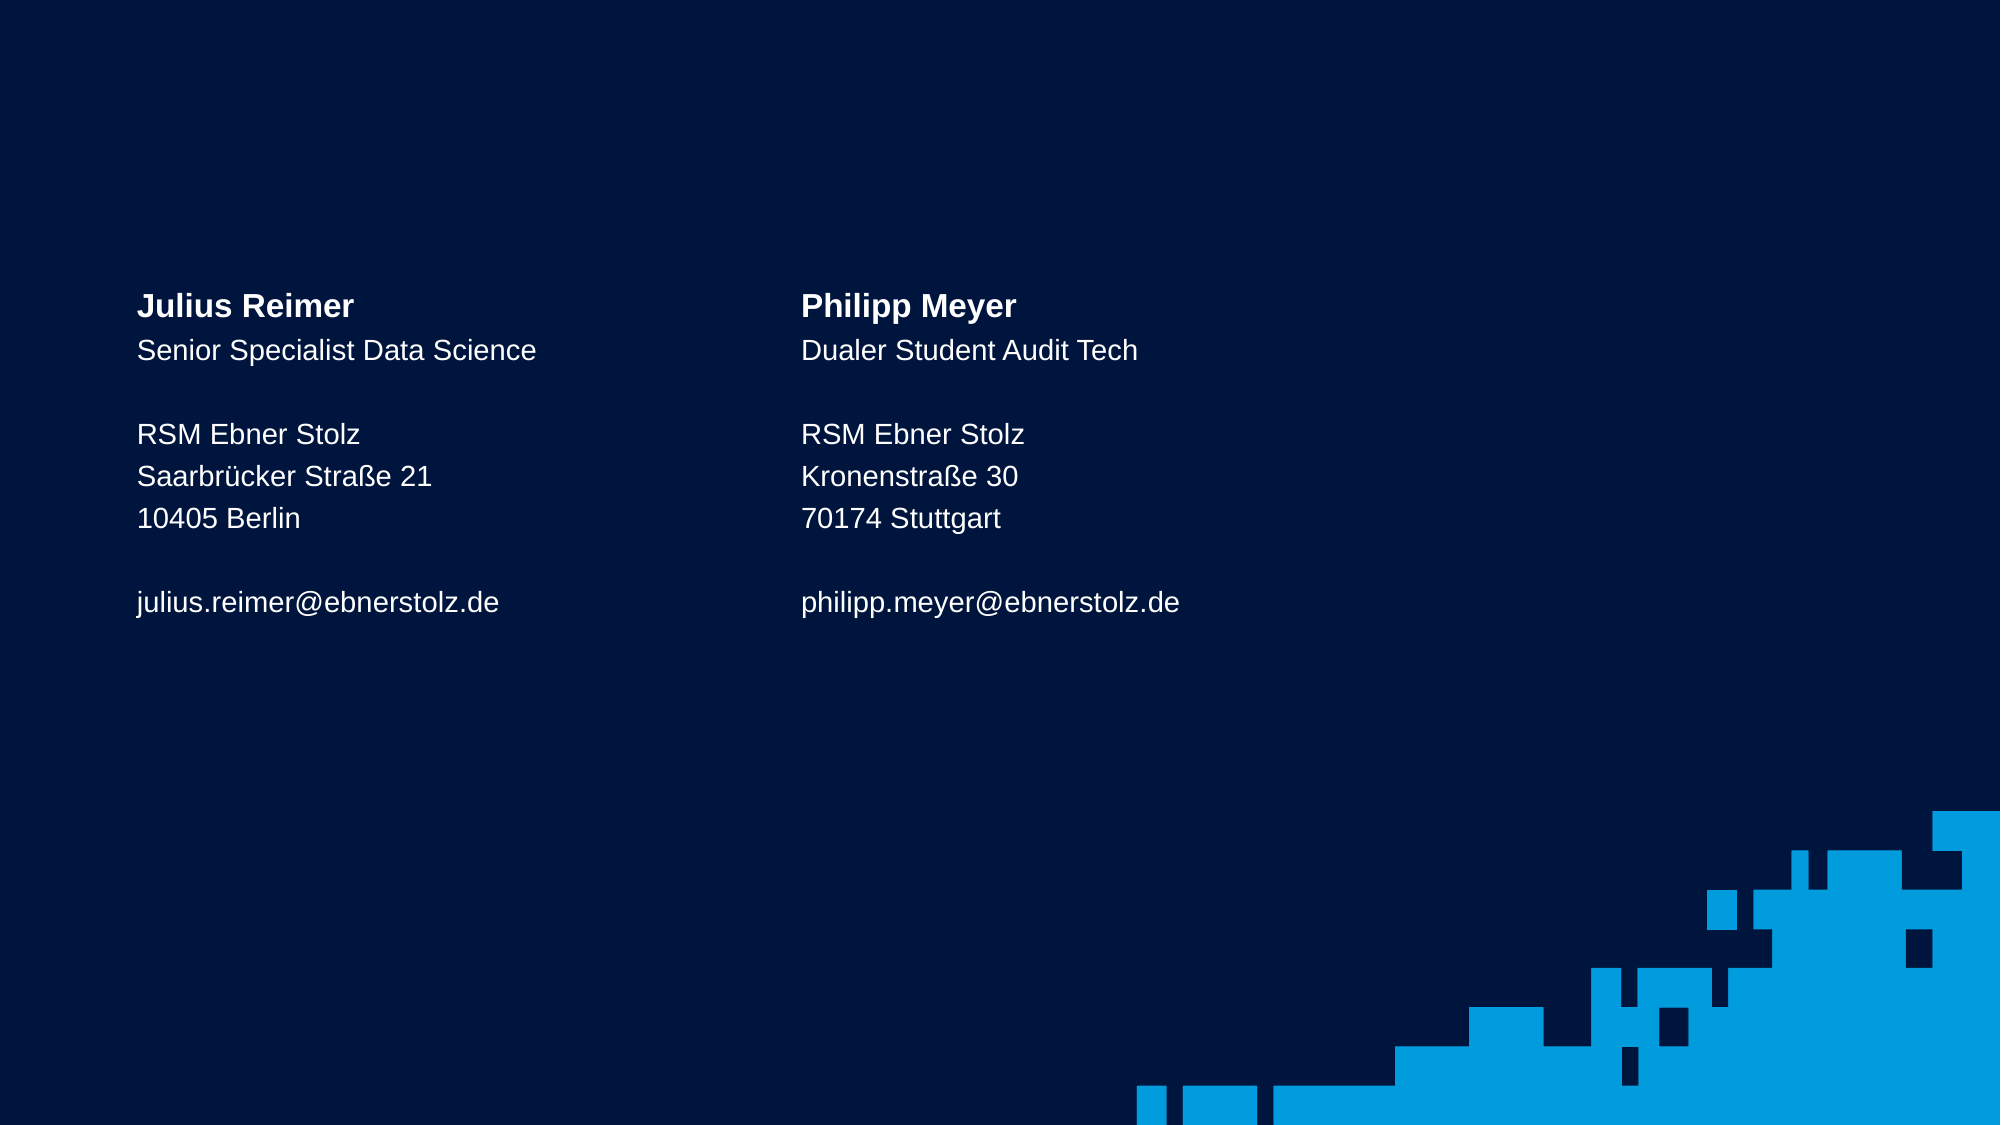

Julius Reimer
Senior Specialist Data Science

RSM Ebner Stolz
Saarbrücker Straße 21
10405 Berlin

julius.reimer@ebnerstolz.de

Philipp Meyer
Dualer Student Audit Tech

RSM Ebner Stolz
Kronenstraße 30
70174 Stuttgart

philipp.meyer@ebnerstolz.de

11